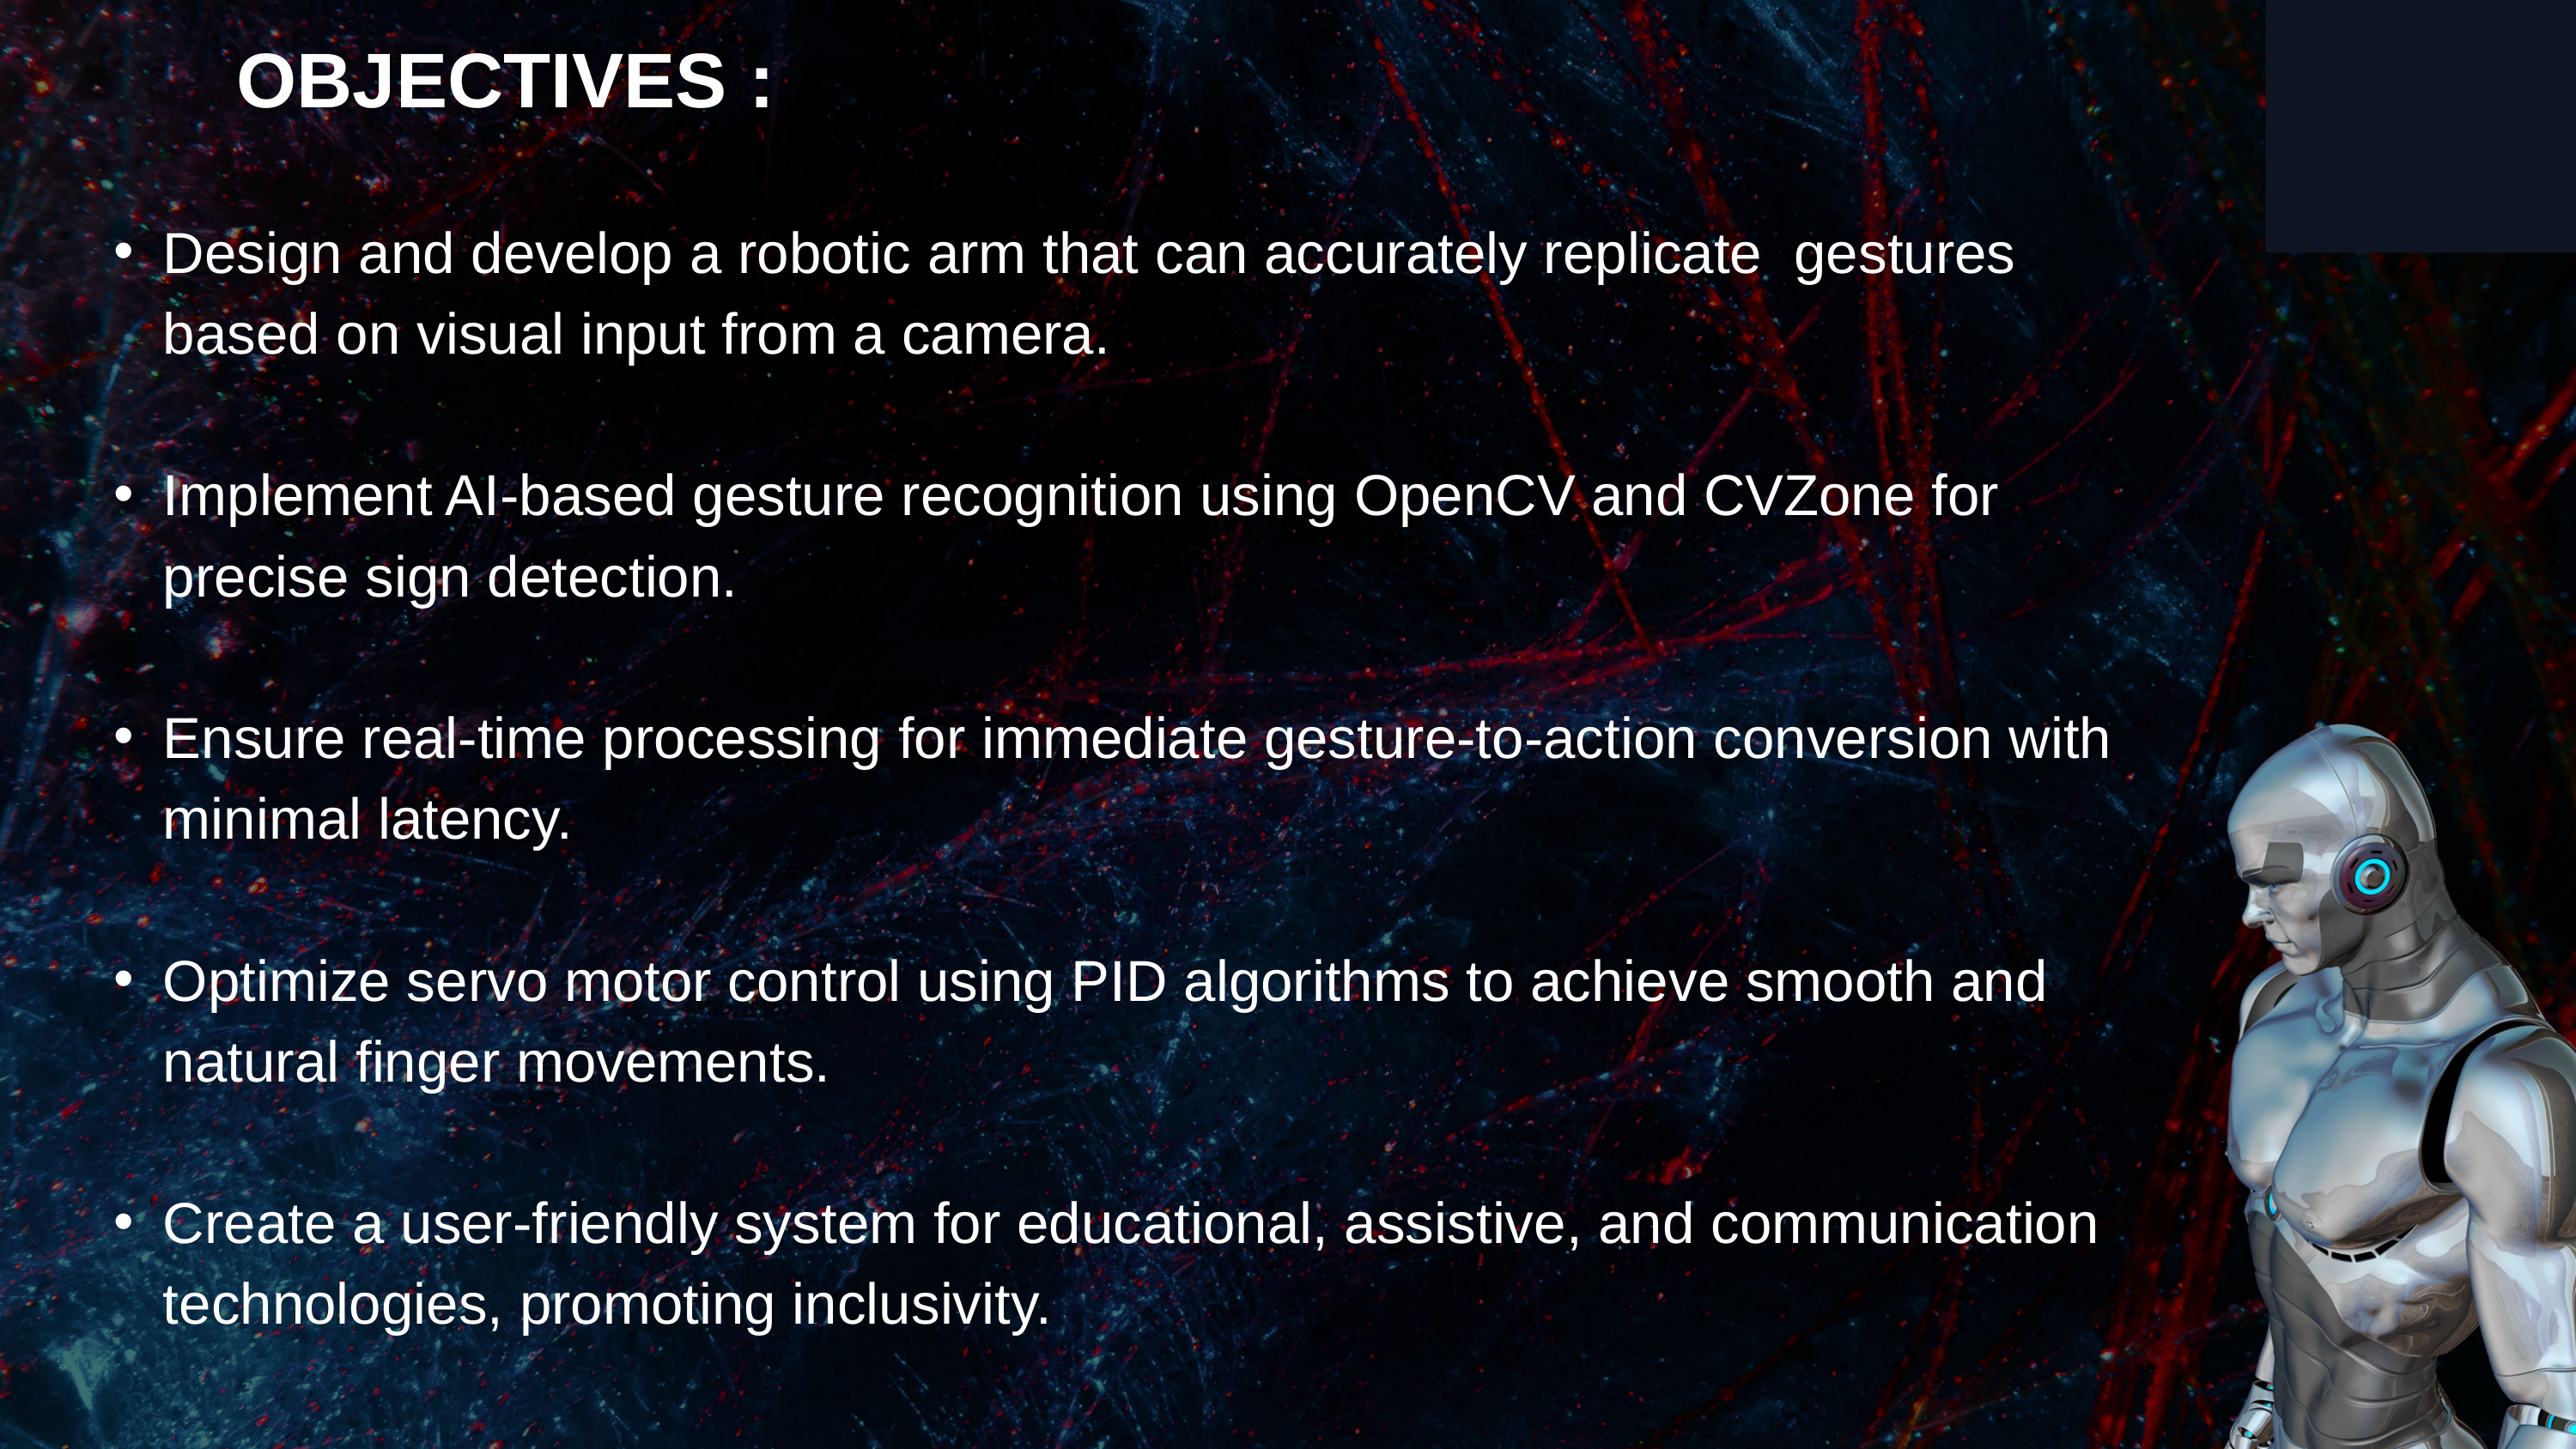

OBJECTIVES :

Design and develop a robotic arm that can accurately replicate  gestures based on visual input from a camera.

Implement AI-based gesture recognition using OpenCV and CVZone for precise sign detection.

Ensure real-time processing for immediate gesture-to-action conversion with minimal latency.

Optimize servo motor control using PID algorithms to achieve smooth and natural finger movements.

Create a user-friendly system for educational, assistive, and communication technologies, promoting inclusivity.